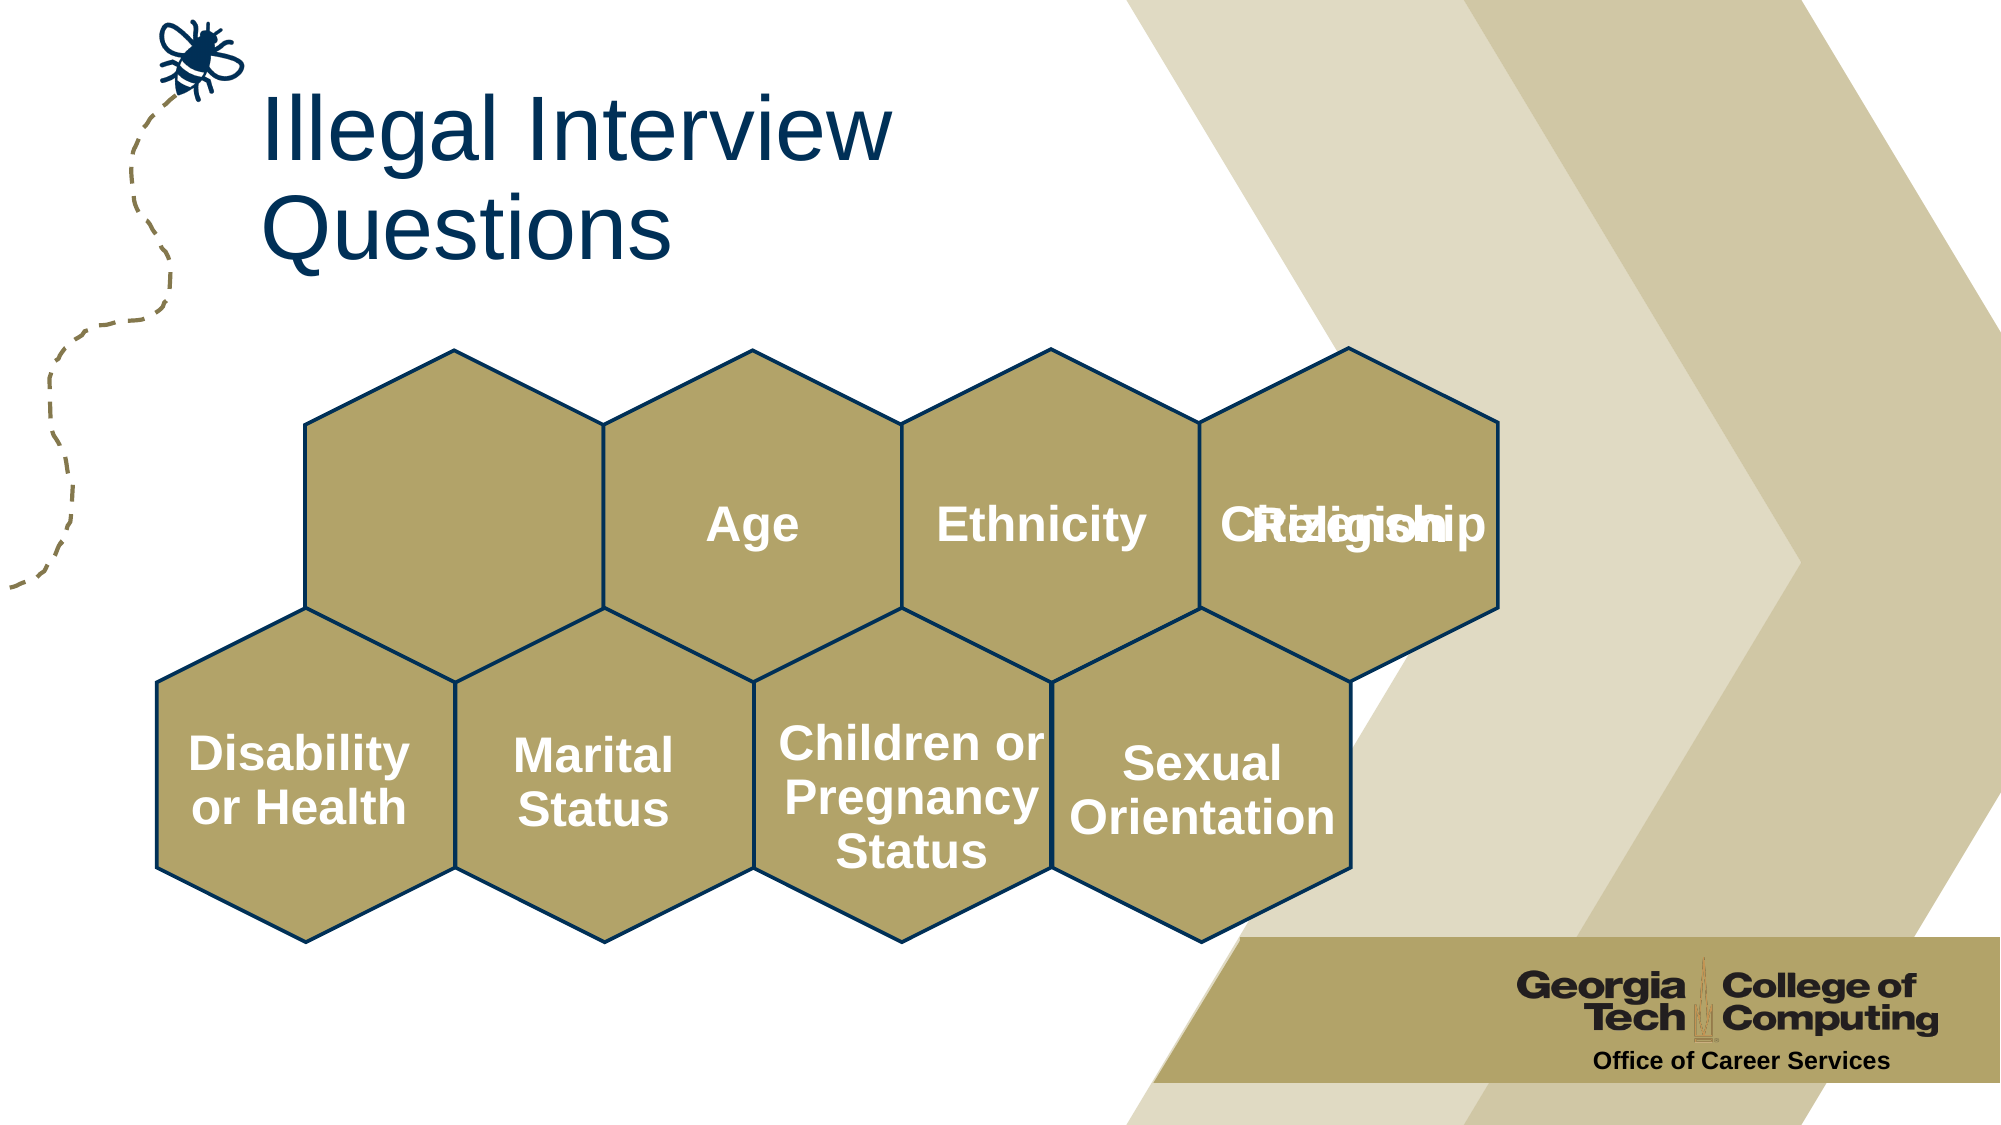

# Illegal Interview Questions
Religion
Age
Ethnicity
Citizenship
Children or Pregnancy Status
Disability or Health
Marital Status
Sexual Orientation